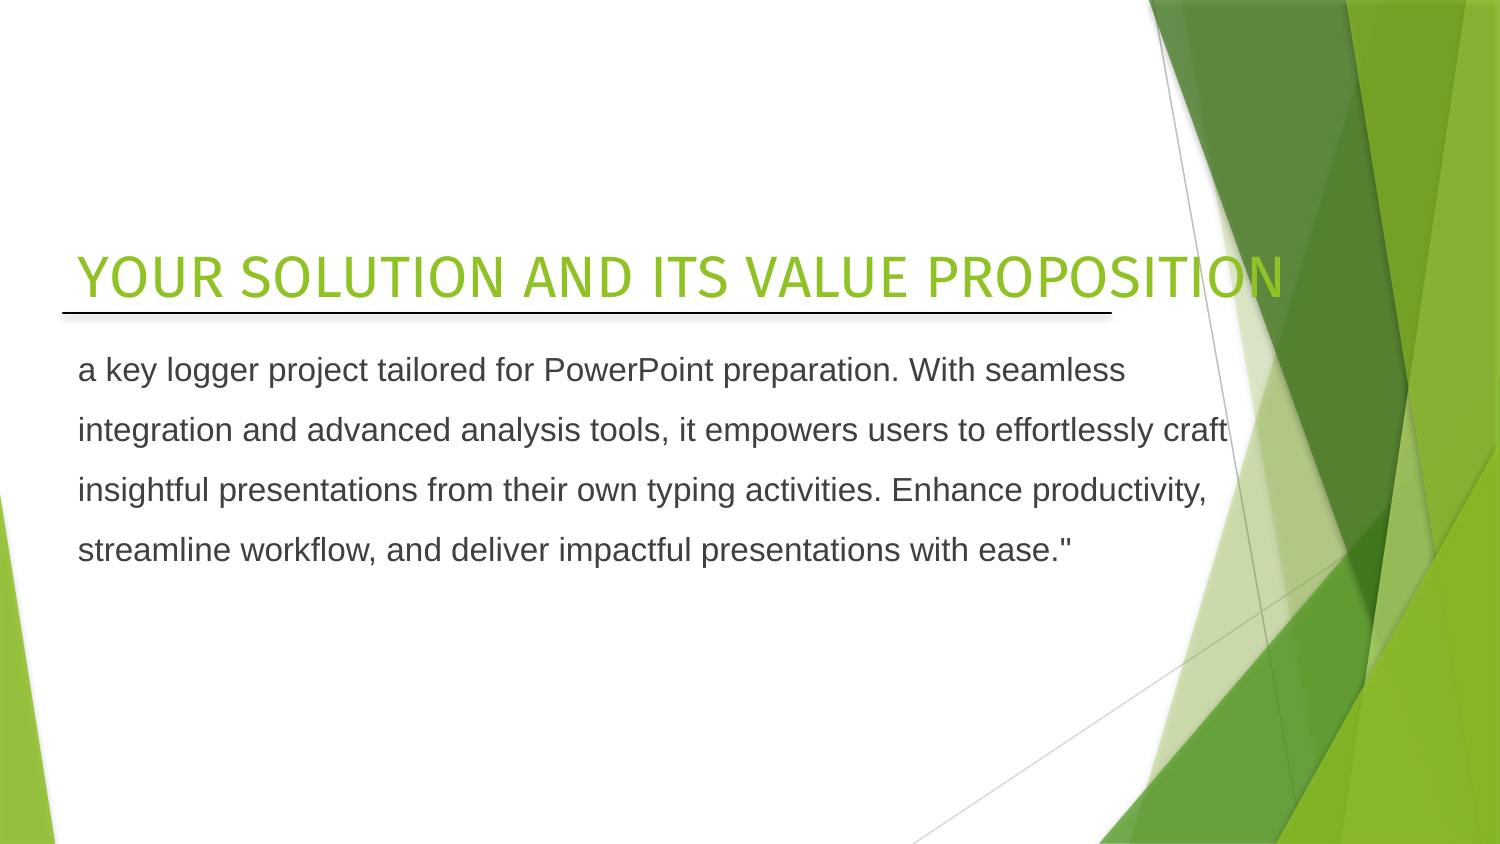

# YOUR SOLUTION AND ITS VALUE PROPOSITION
a key logger project tailored for PowerPoint preparation. With seamless integration and advanced analysis tools, it empowers users to effortlessly craft insightful presentations from their own typing activities. Enhance productivity, streamline workflow, and deliver impactful presentations with ease."